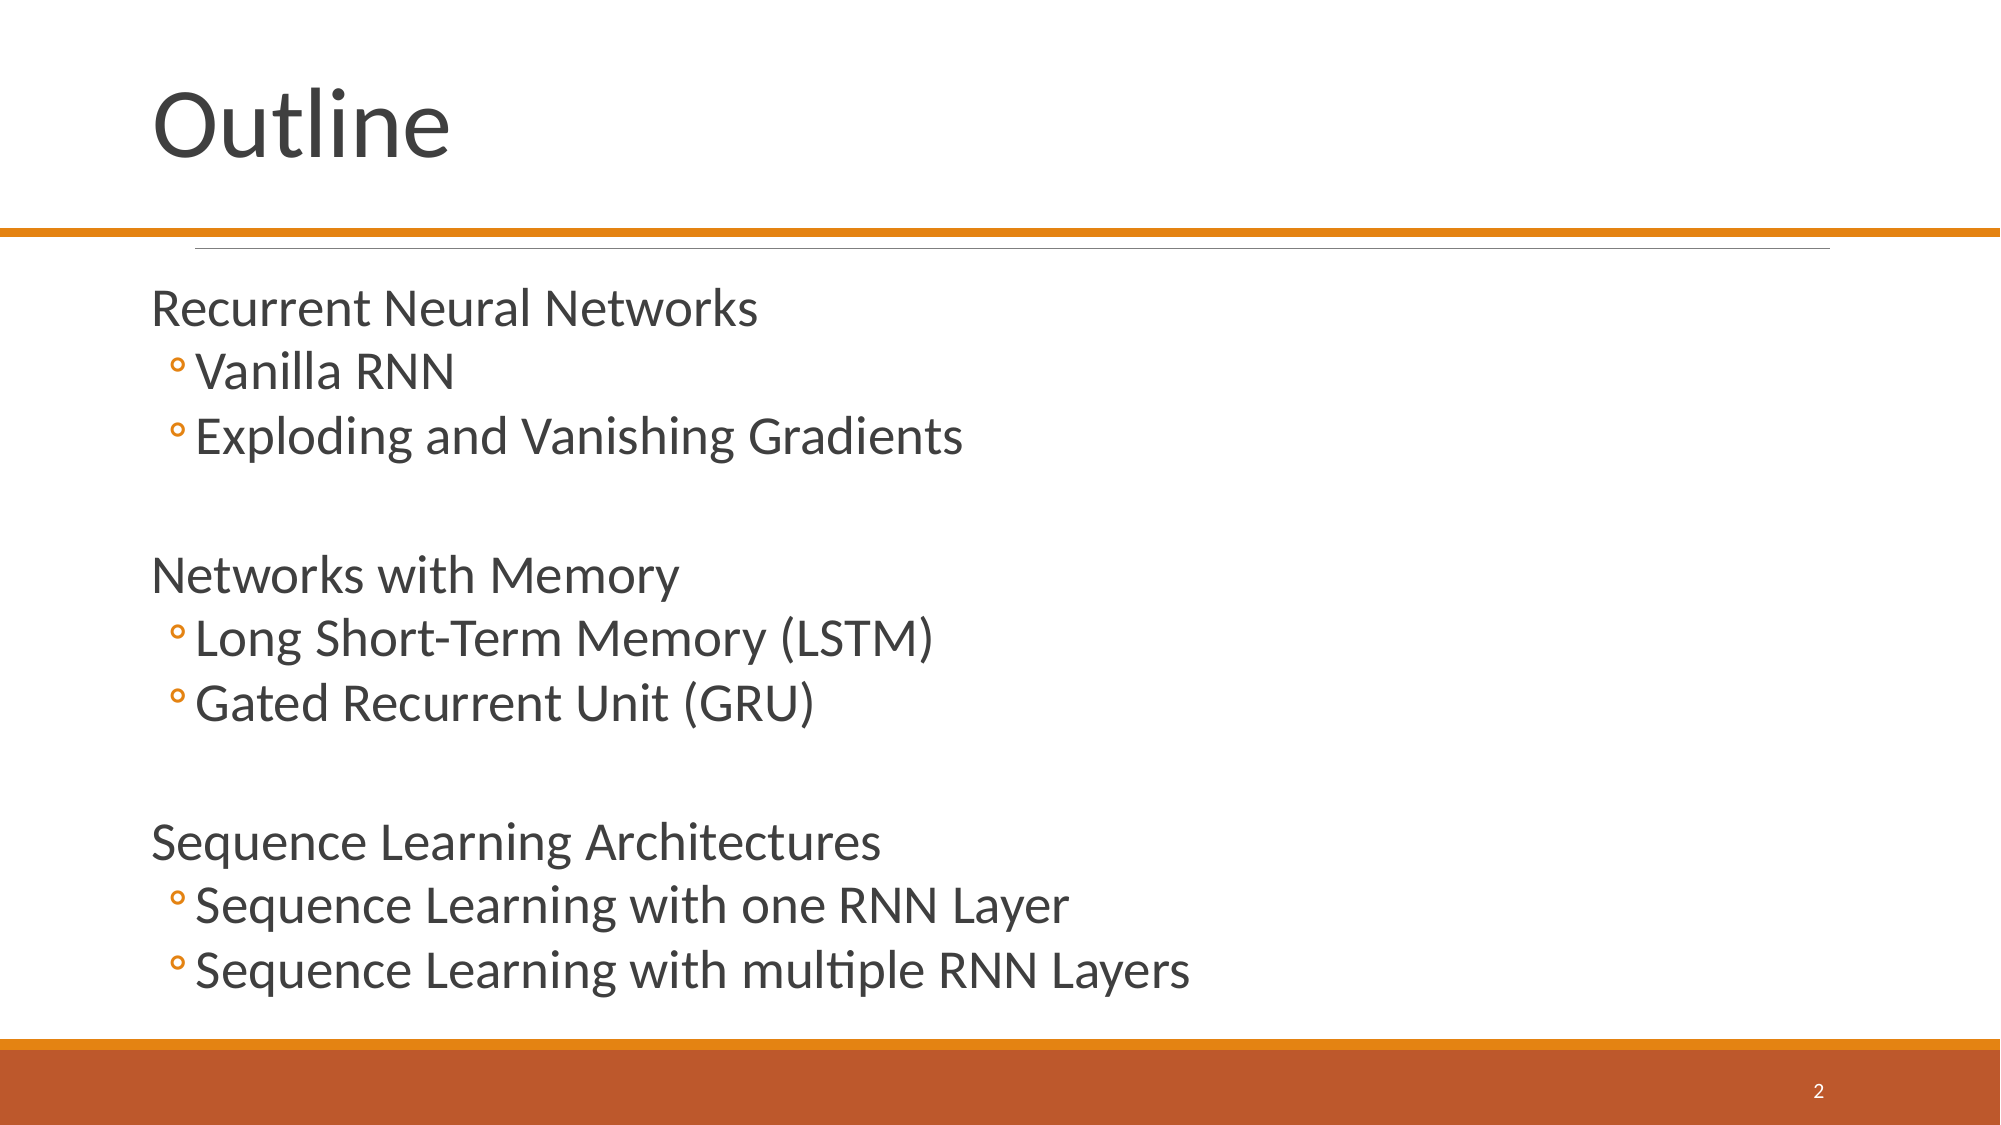

# Outline
Recurrent Neural Networks
Vanilla RNN
Exploding and Vanishing Gradients

Networks with Memory
Long Short-Term Memory (LSTM)
Gated Recurrent Unit (GRU)

Sequence Learning Architectures
Sequence Learning with one RNN Layer
Sequence Learning with multiple RNN Layers

2